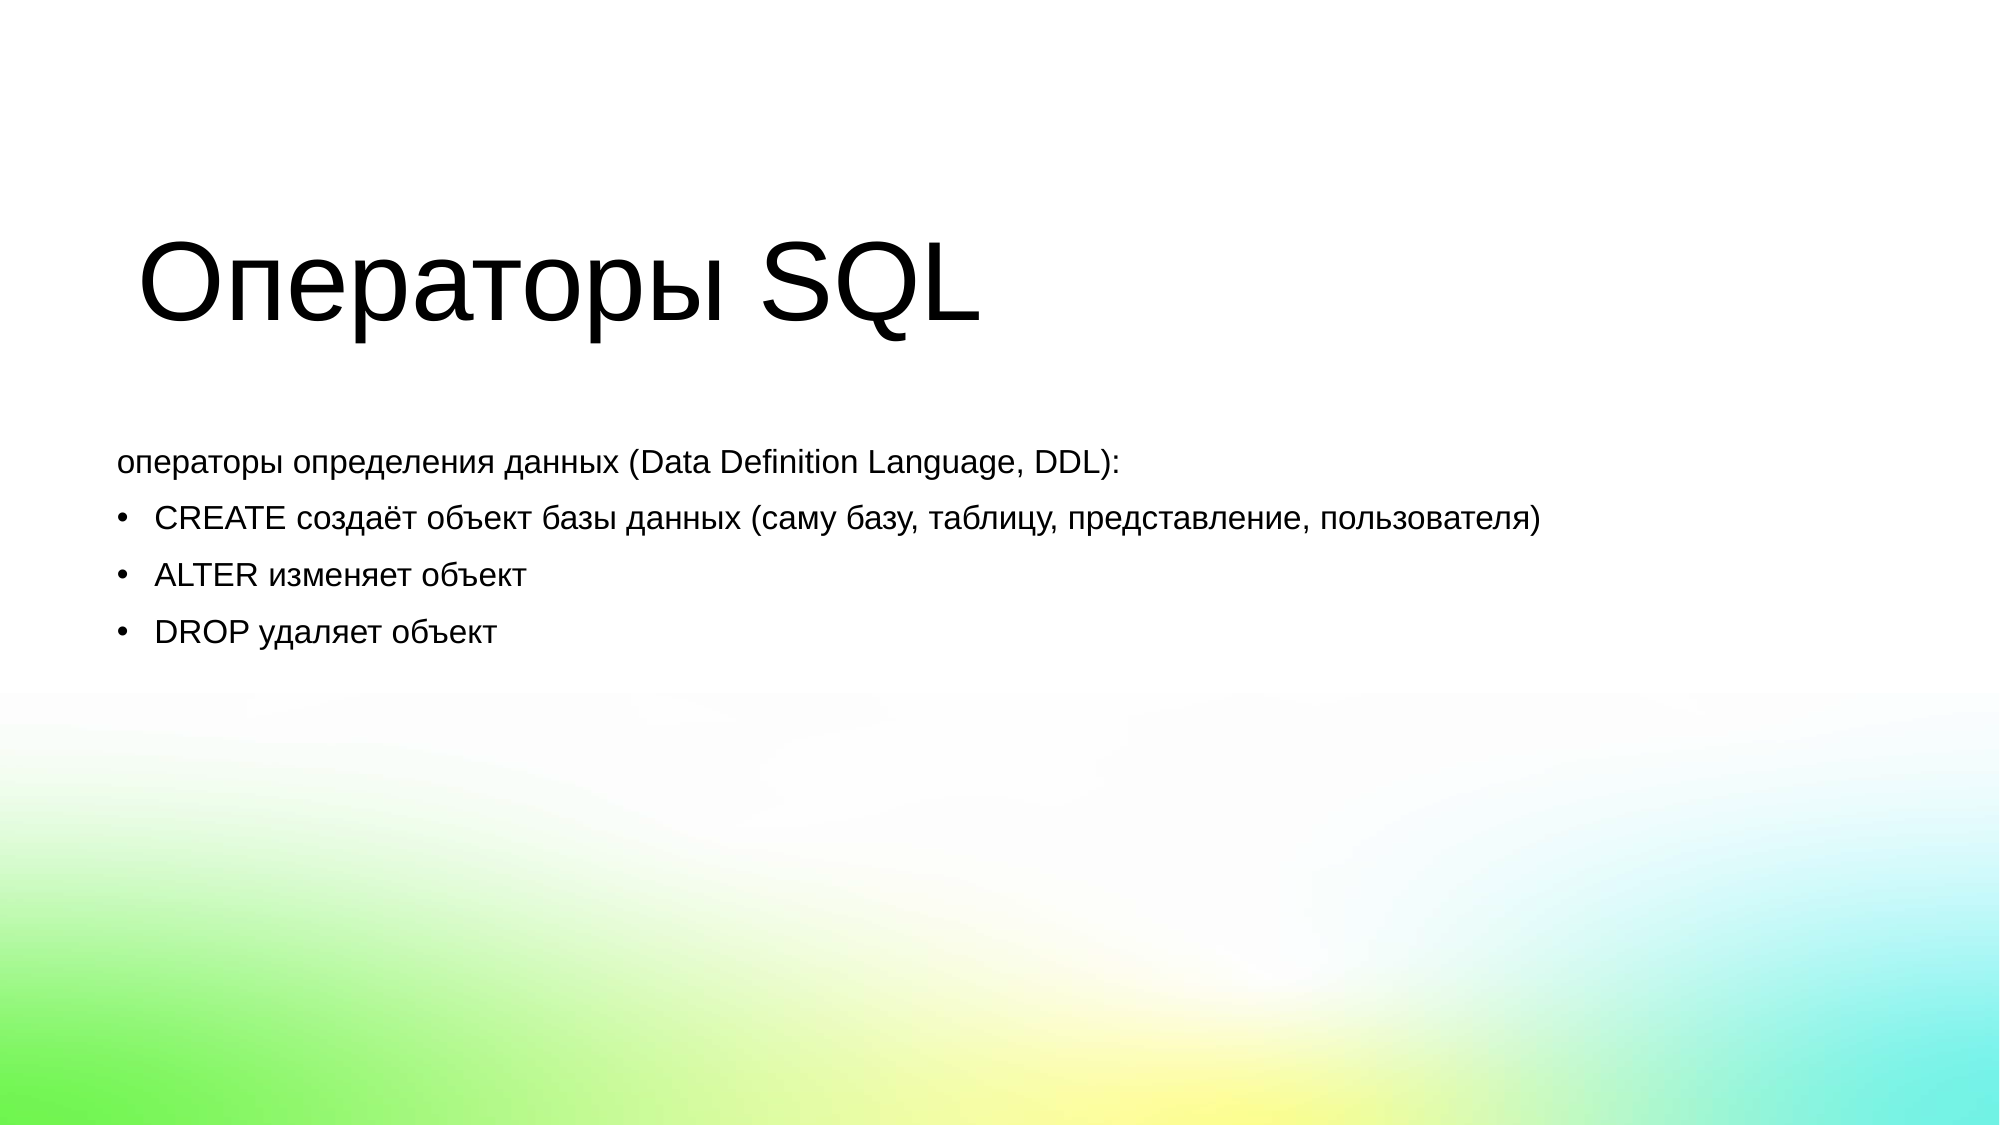

Операторы SQL
операторы определения данных (Data Definition Language, DDL):
CREATE создаёт объект базы данных (саму базу, таблицу, представление, пользователя)
ALTER изменяет объект
DROP удаляет объект